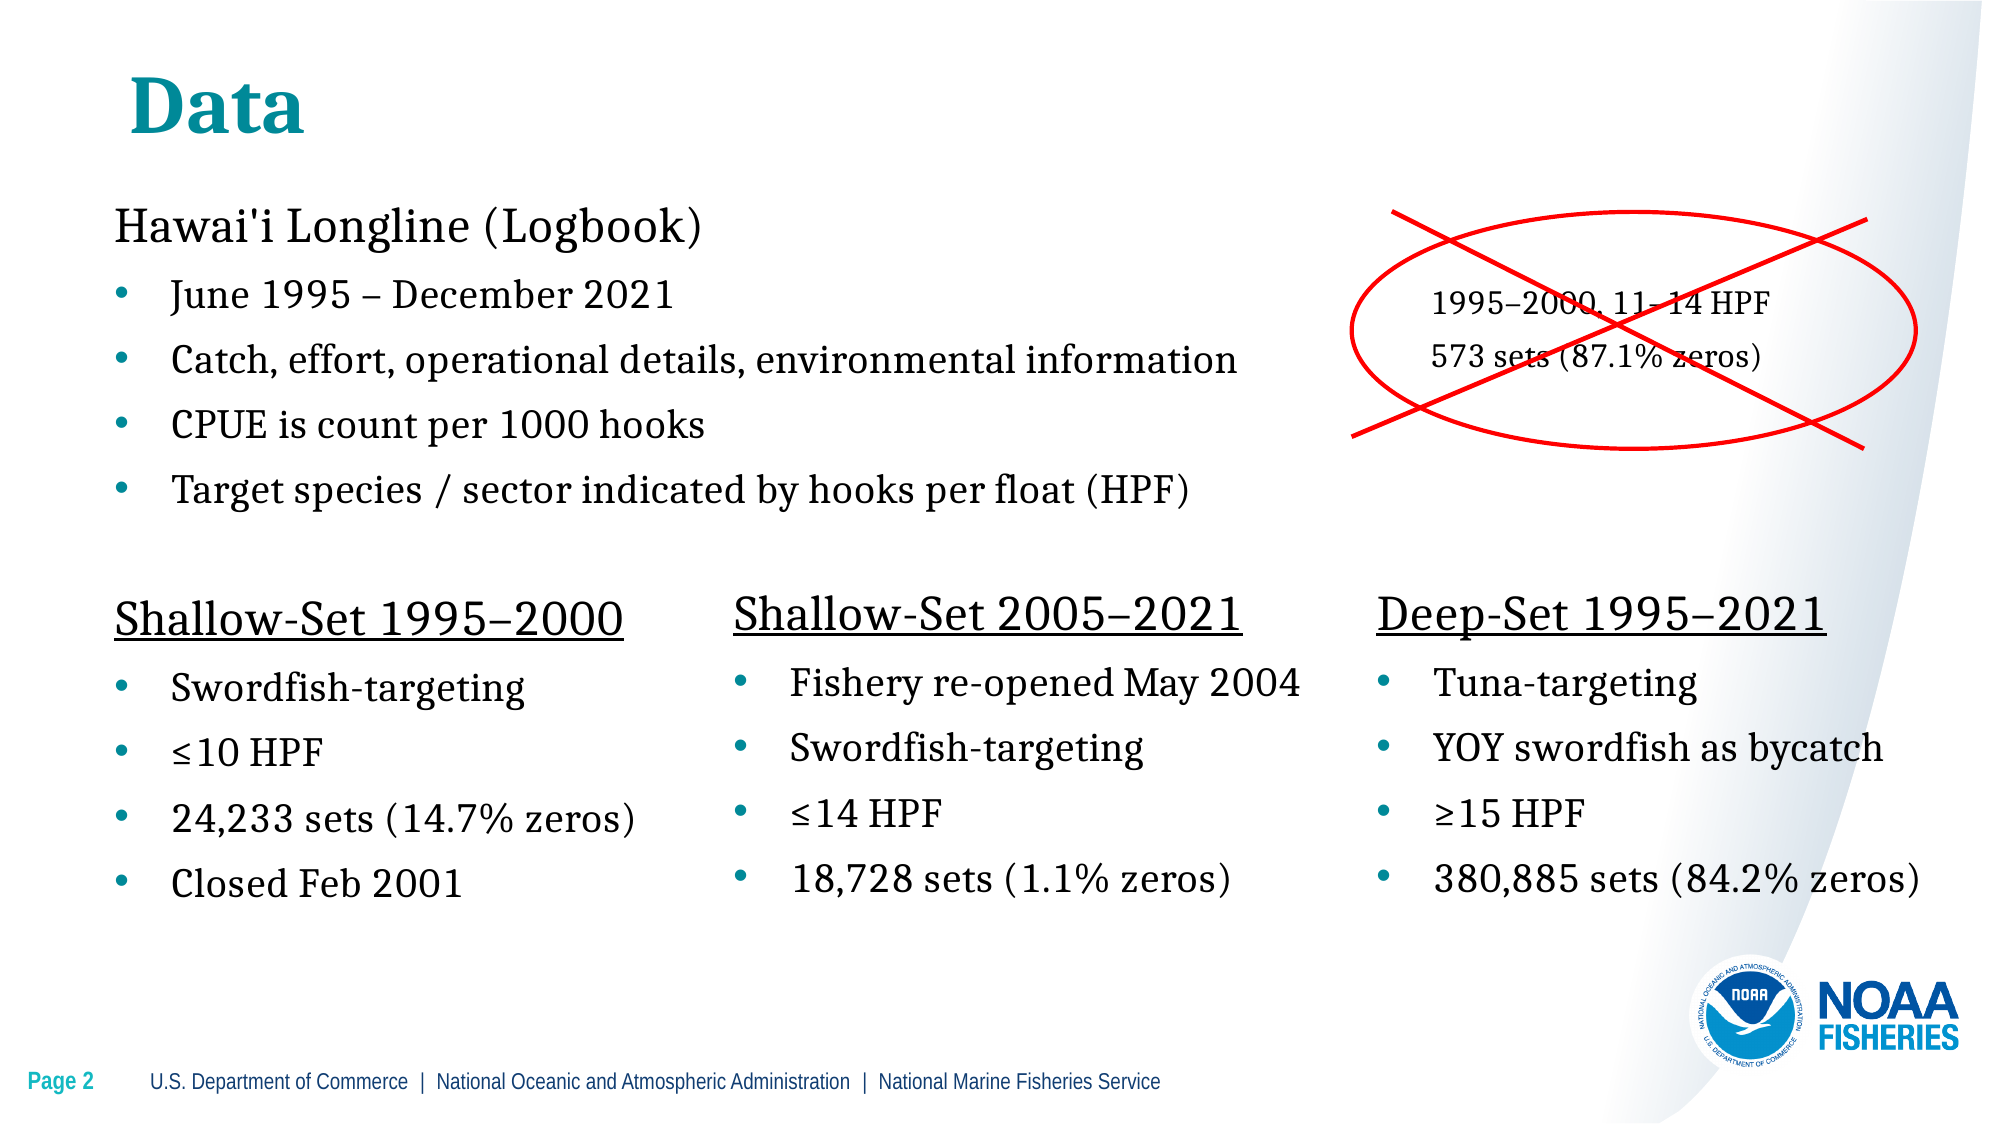

# Data
Hawai'i Longline (Logbook)
June 1995 – December 2021
Catch, effort, operational details, environmental information
CPUE is count per 1000 hooks
Target species / sector indicated by hooks per float (HPF)

1995–2000, 11–14 HPF
573 sets (87.1% zeros)

Shallow-Set 2005–2021
Fishery re-opened May 2004
Swordfish-targeting
≤14 HPF
18,728 sets (1.1% zeros)
Deep-Set 1995–2021
Tuna-targeting
YOY swordfish as bycatch
≥15 HPF
380,885 sets (84.2% zeros)
Shallow-Set 1995–2000
Swordfish-targeting
≤10 HPF
24,233 sets (14.7% zeros)
Closed Feb 2001